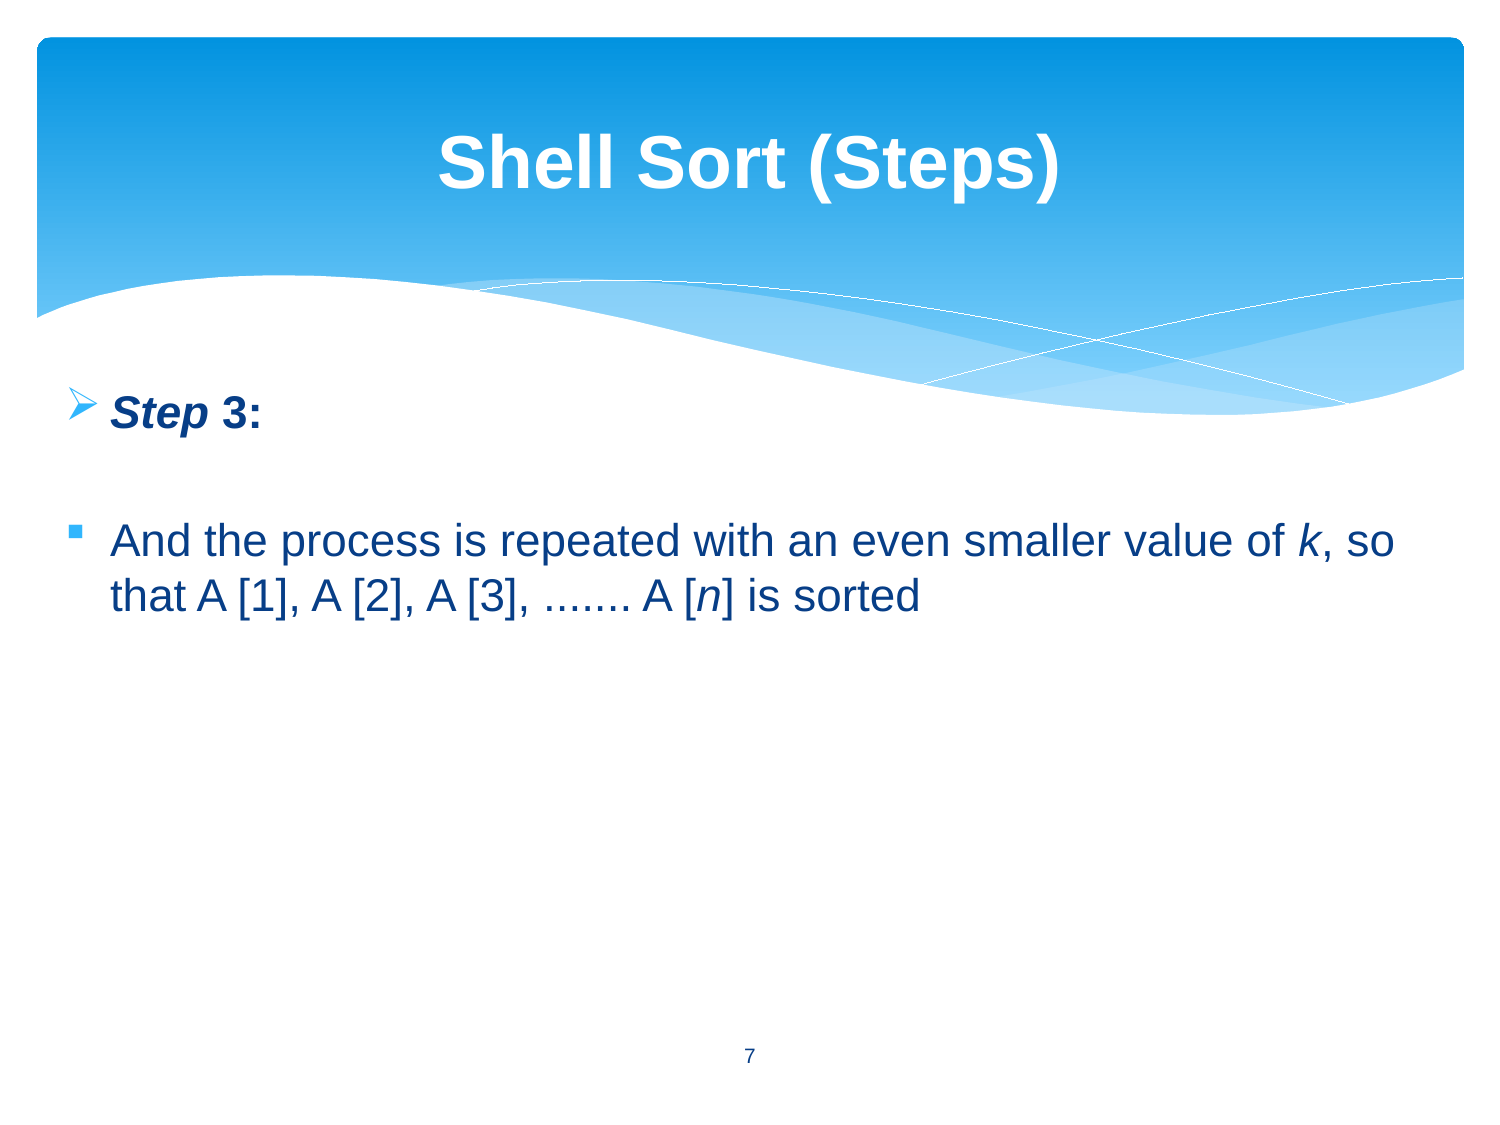

# Shell Sort (Steps)
Step 3:

And the process is repeated with an even smaller value of k, so that A [1], A [2], A [3], ....... A [n] is sorted

7